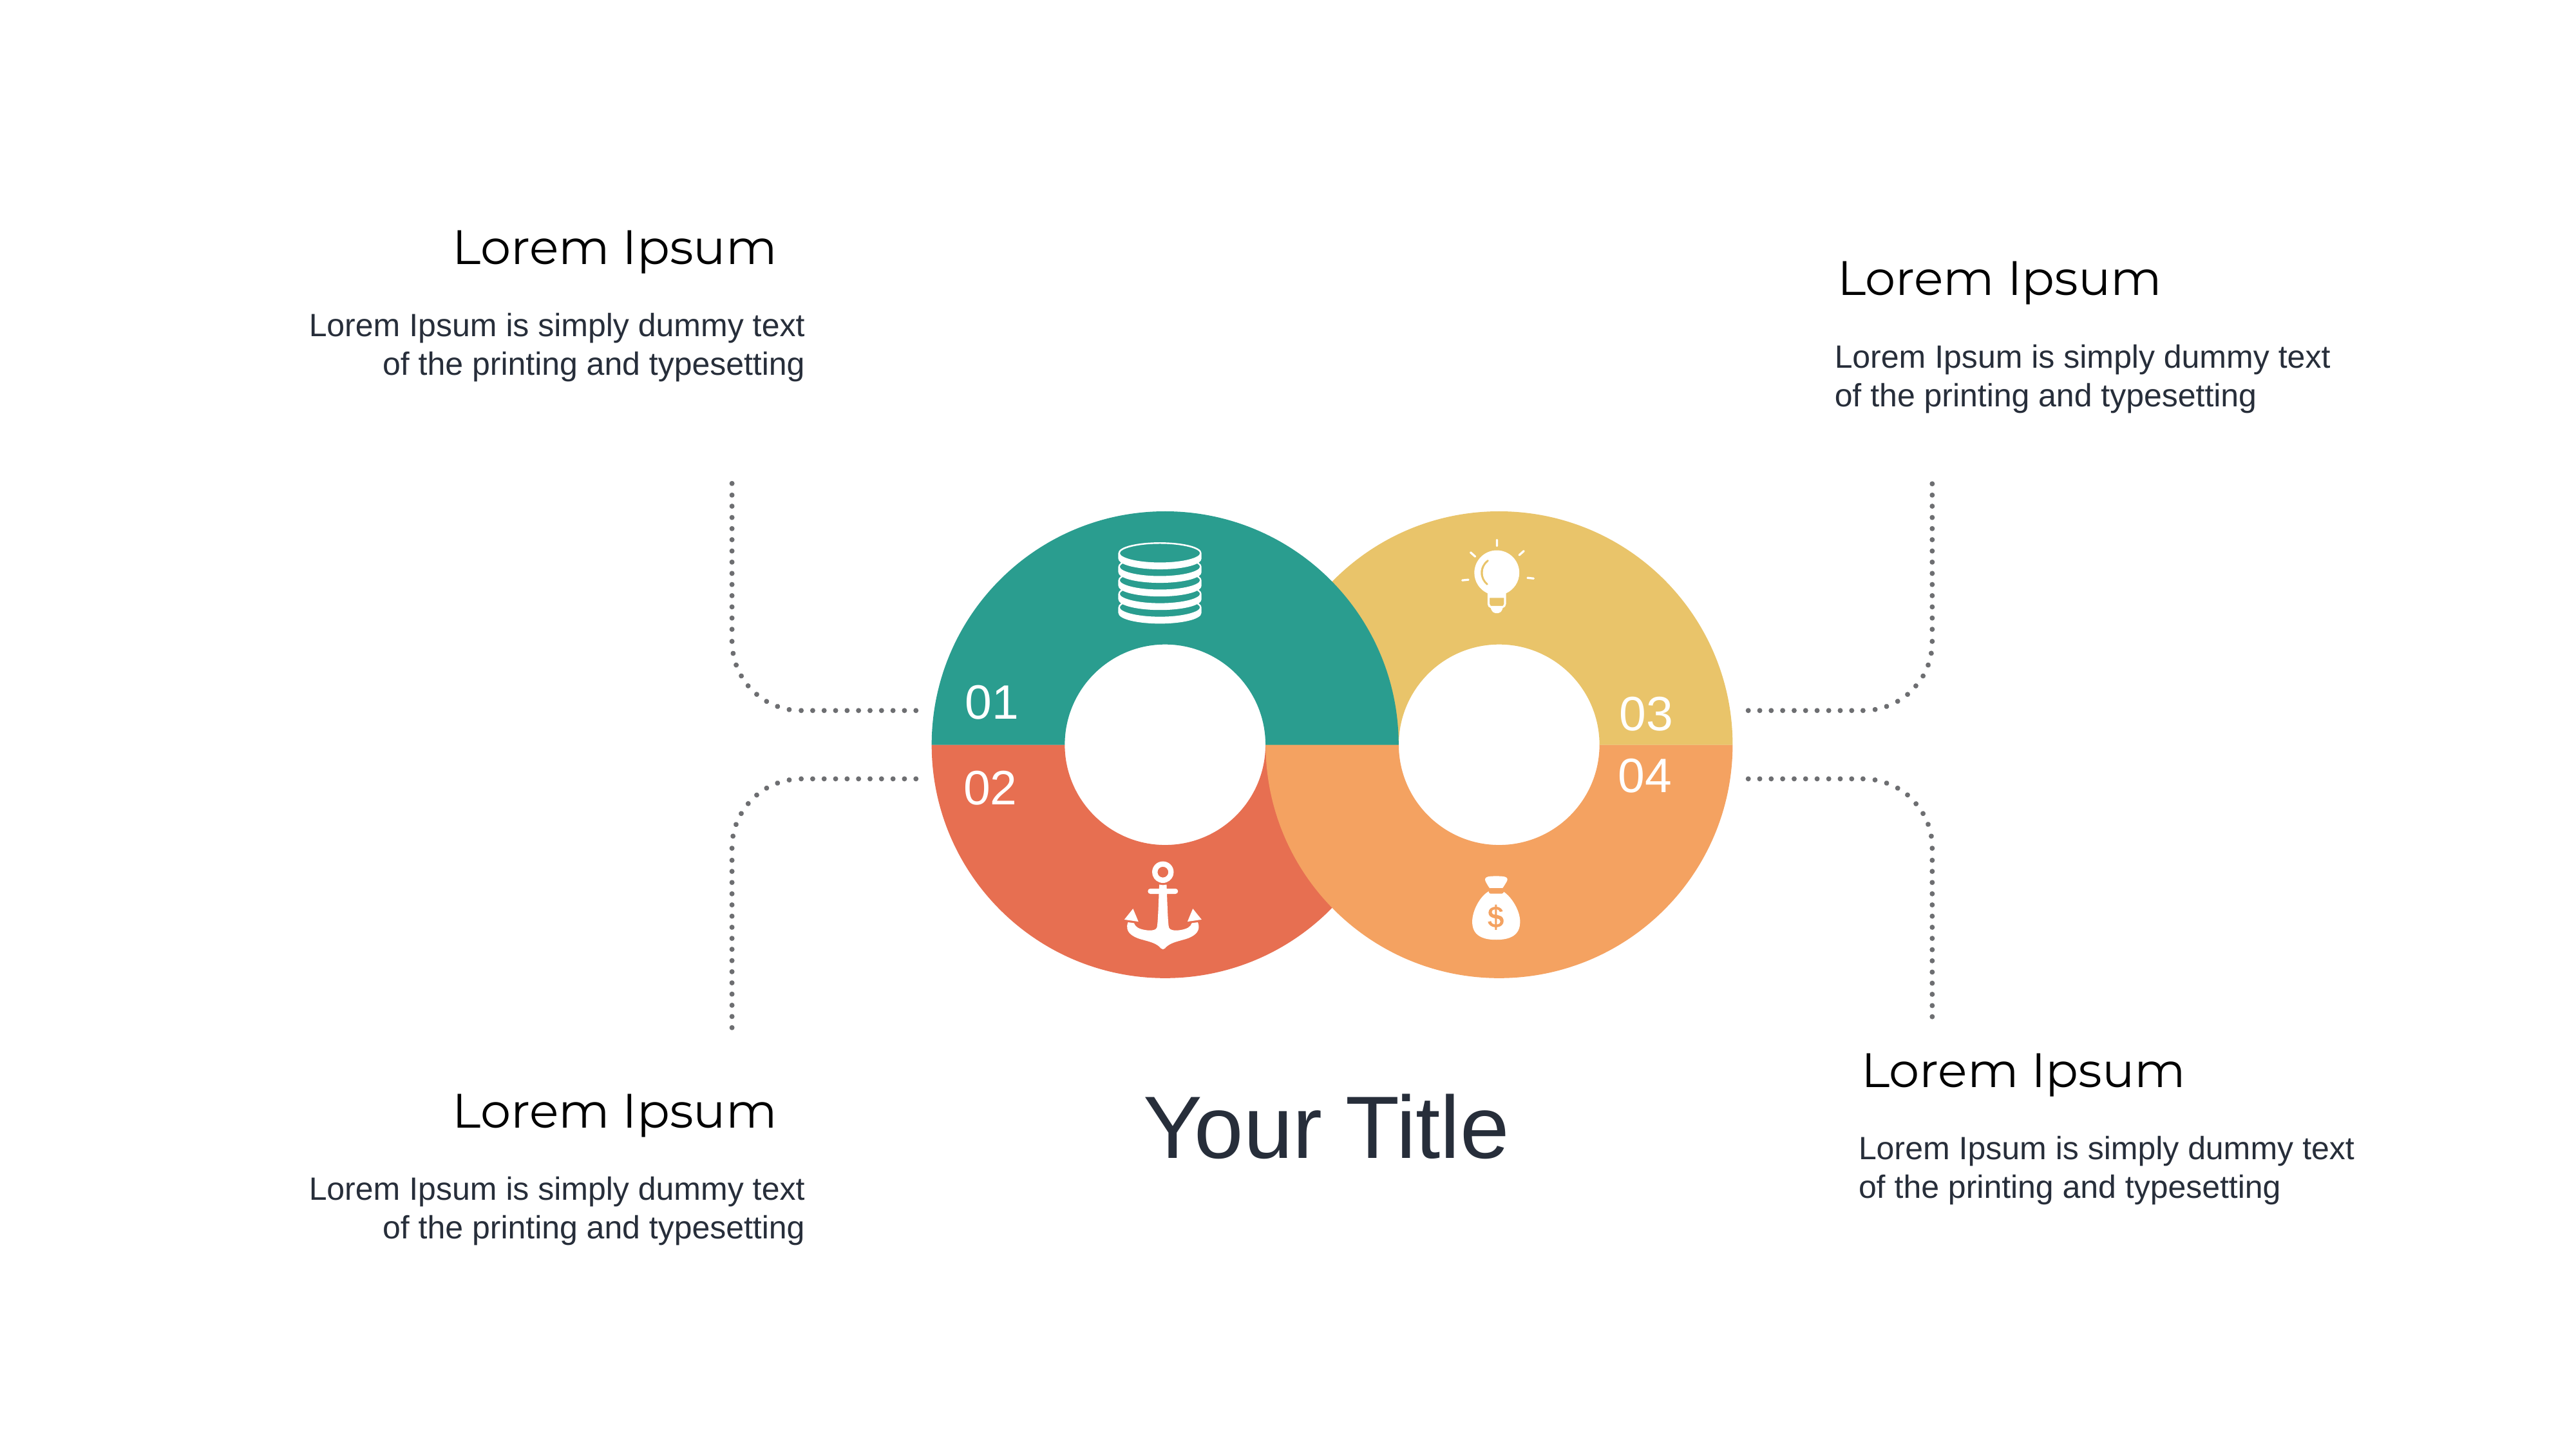

Lorem Ipsum
Lorem Ipsum
Lorem Ipsum is simply dummy text of the printing and typesetting
Lorem Ipsum is simply dummy text of the printing and typesetting

01
03
04

02

Lorem Ipsum
Your Title
Lorem Ipsum
Lorem Ipsum is simply dummy text of the printing and typesetting
Lorem Ipsum is simply dummy text of the printing and typesetting